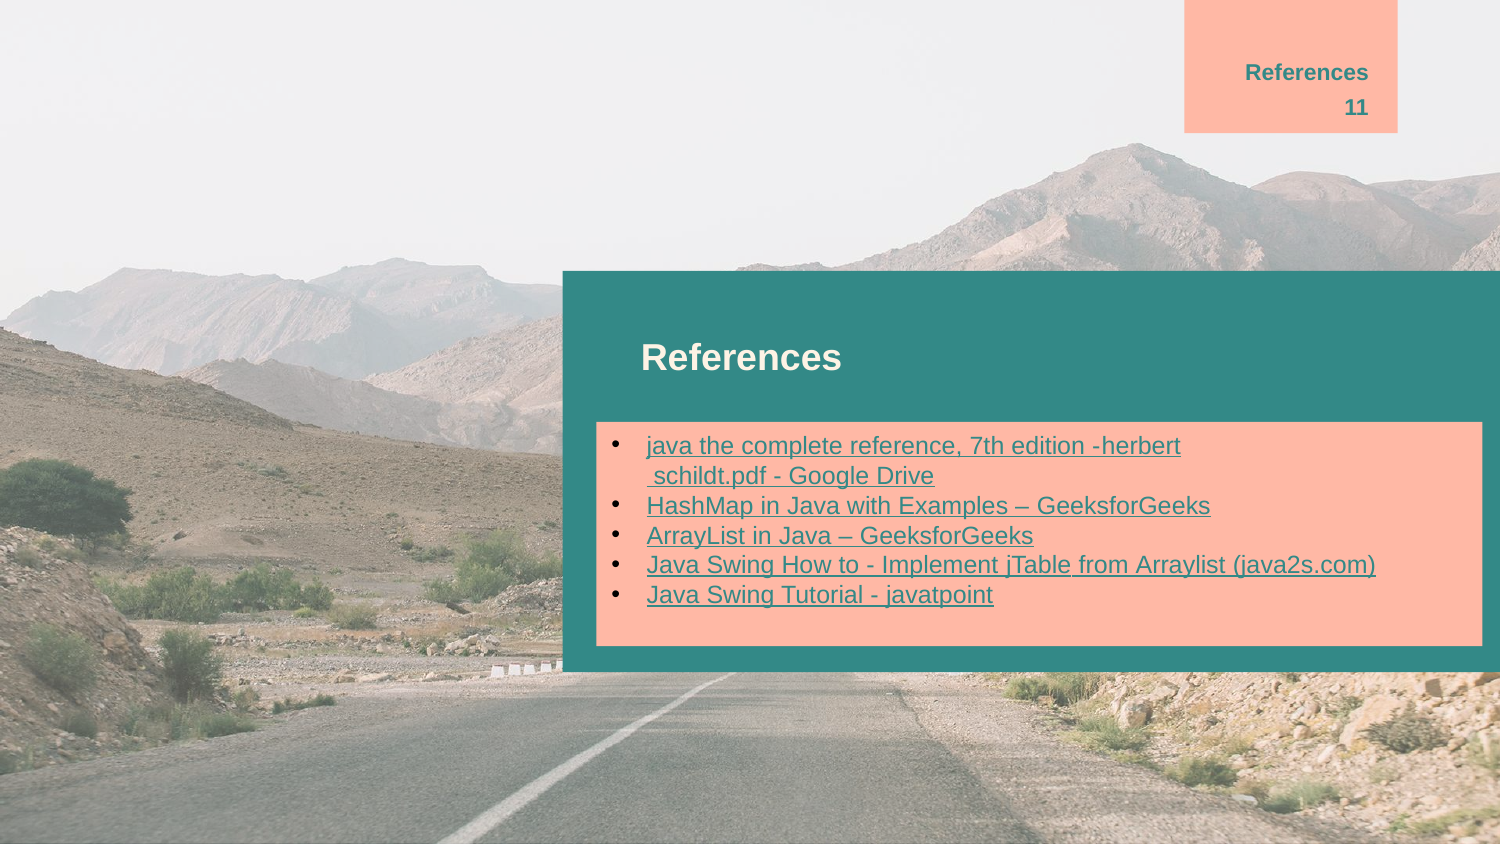

# References
11
     References
java the complete reference, 7th edition -herbert schildt.pdf - Google Drive
HashMap in Java with Examples – GeeksforGeeks
ArrayList in Java – GeeksforGeeks
Java Swing How to - Implement jTable from Arraylist (java2s.com)
Java Swing Tutorial - javatpoint